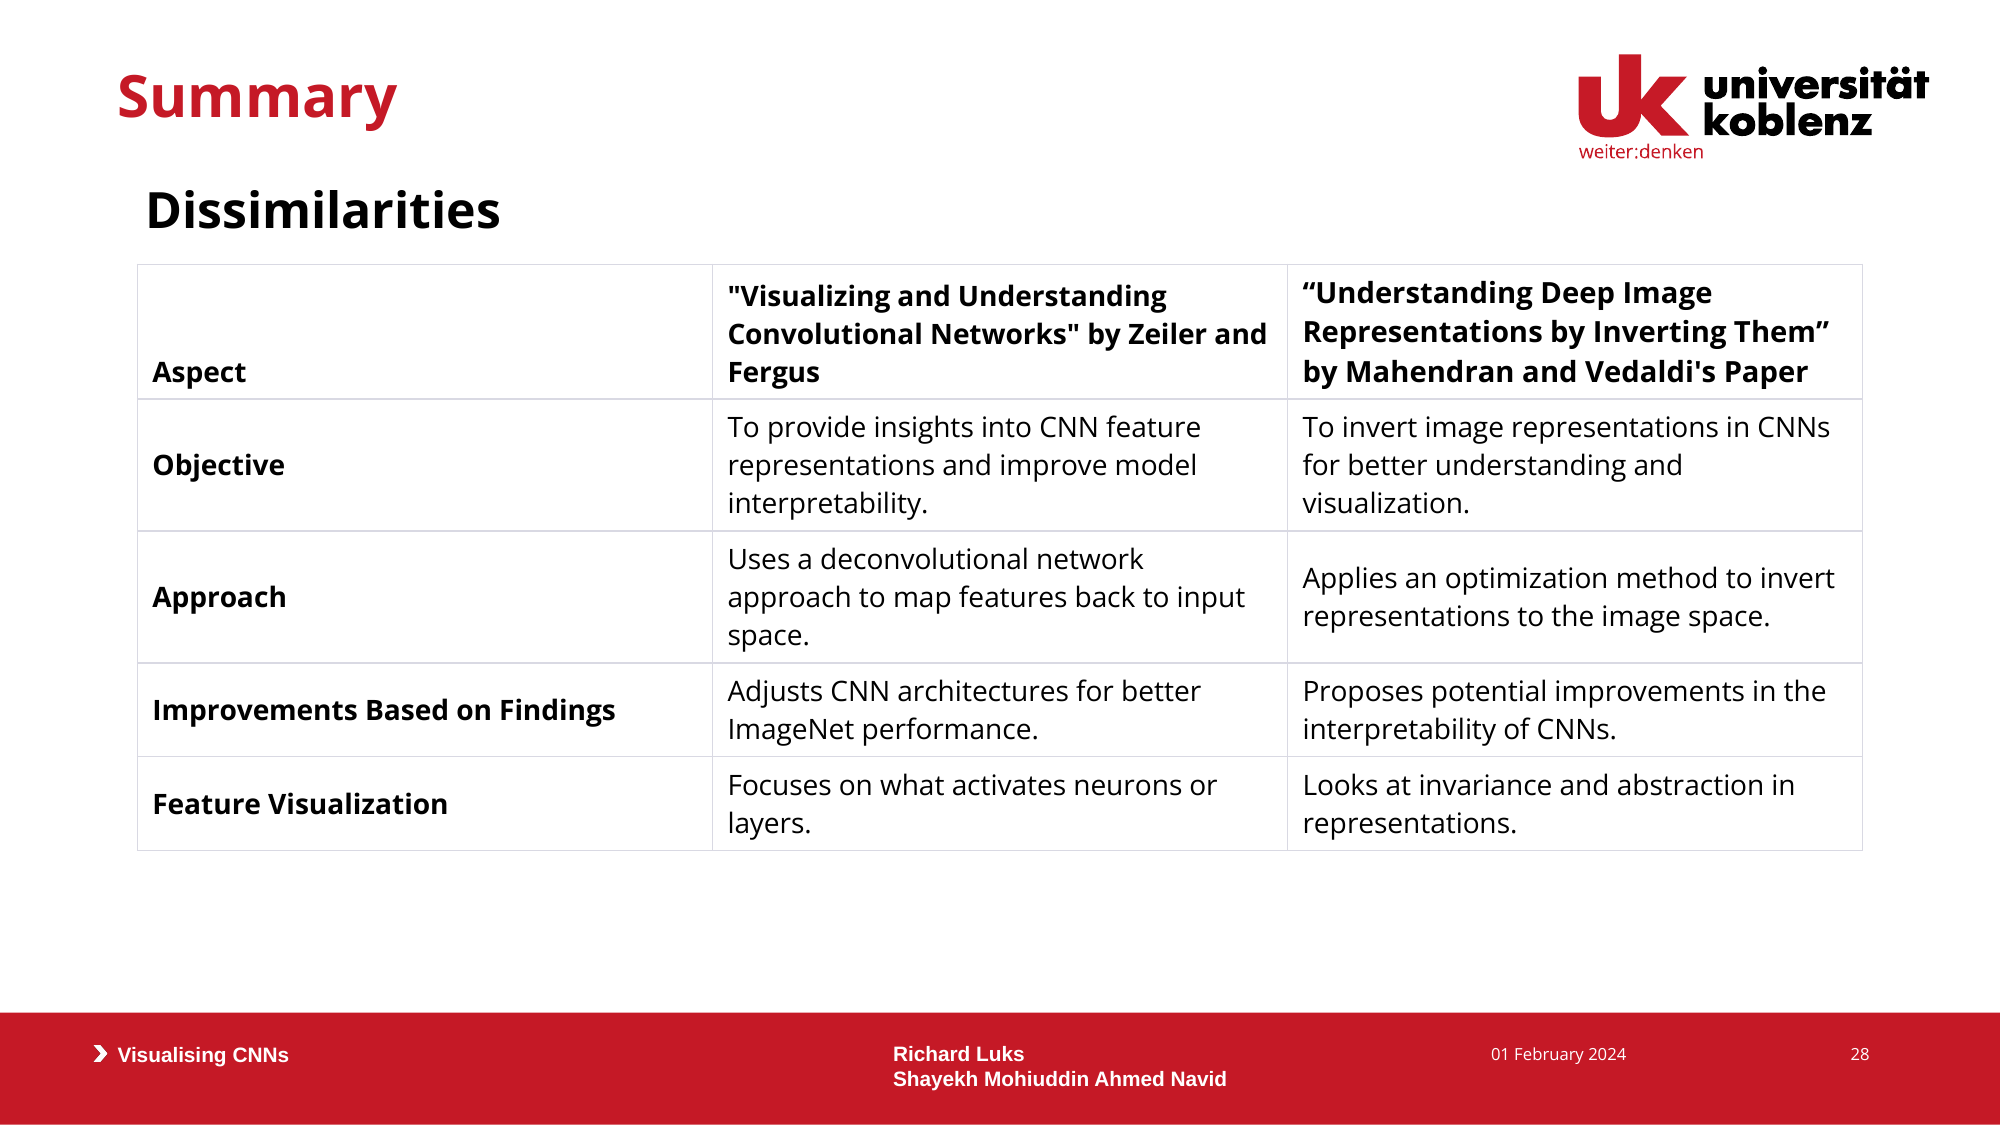

# Summary
Dissimilarities
| Aspect | "Visualizing and Understanding Convolutional Networks" by Zeiler and Fergus | “Understanding Deep Image Representations by Inverting Them” by Mahendran and Vedaldi's Paper |
| --- | --- | --- |
| Objective | To provide insights into CNN feature representations and improve model interpretability. | To invert image representations in CNNs for better understanding and visualization. |
| Approach | Uses a deconvolutional network approach to map features back to input space. | Applies an optimization method to invert representations to the image space. |
| Improvements Based on Findings | Adjusts CNN architectures for better ImageNet performance. | Proposes potential improvements in the interpretability of CNNs. |
| Feature Visualization | Focuses on what activates neurons or layers. | Looks at invariance and abstraction in representations. |